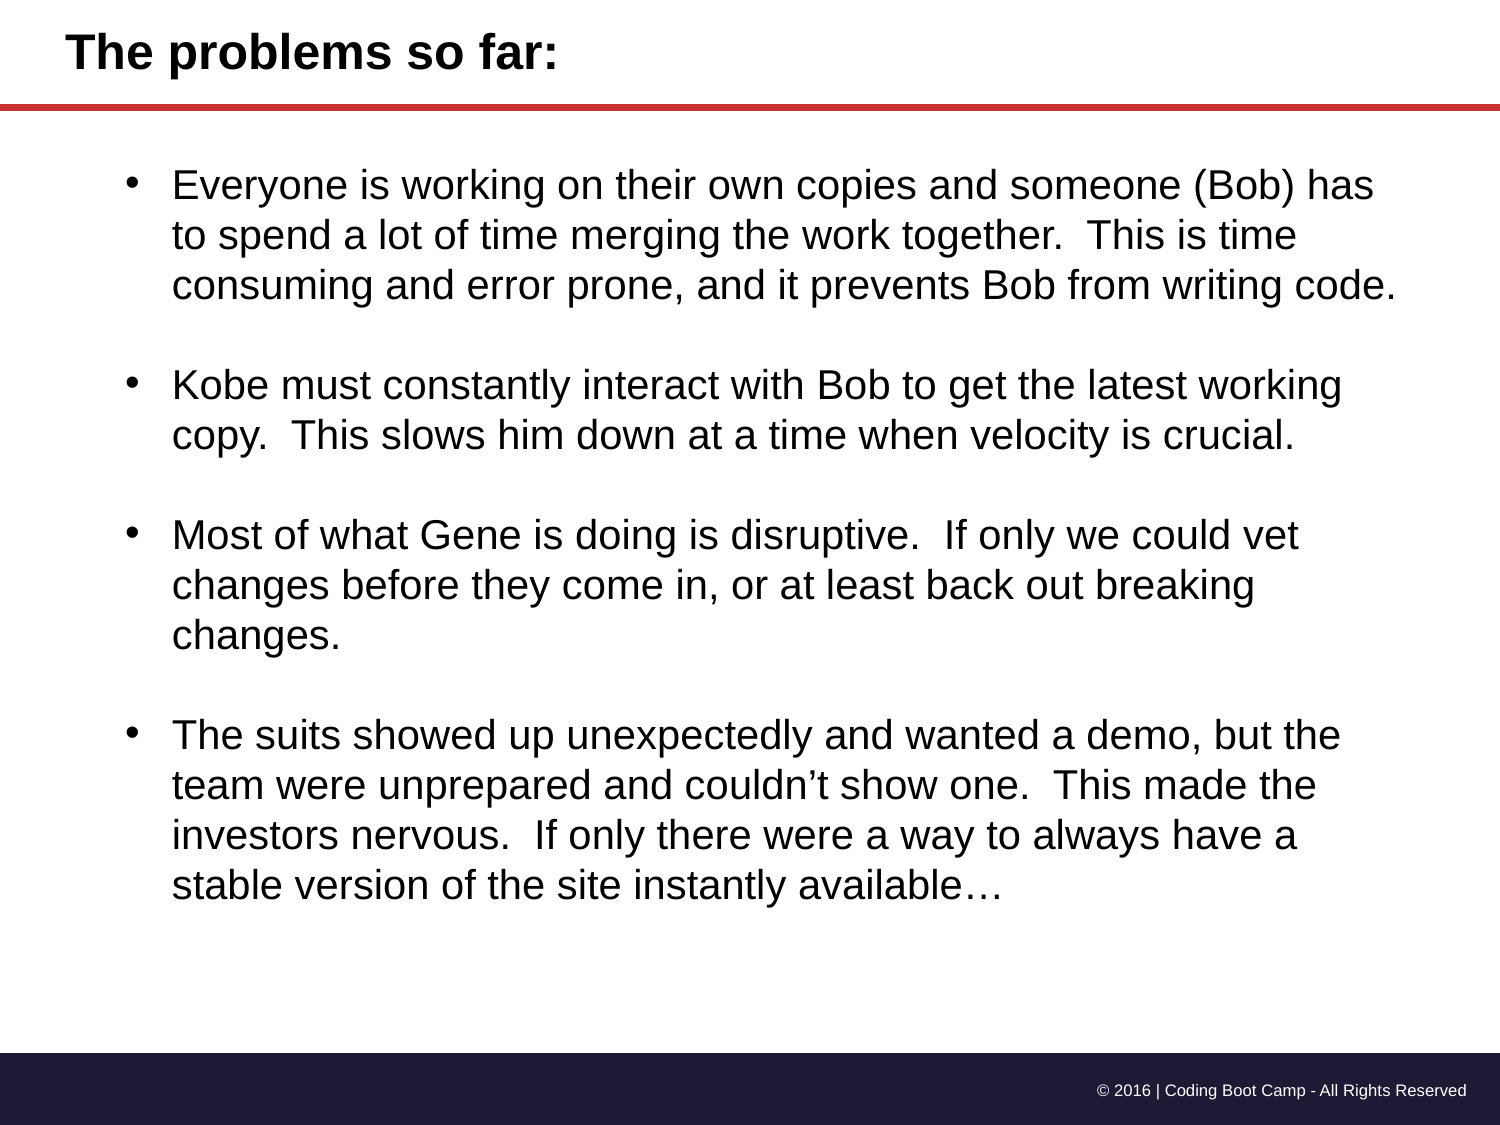

# The problems so far:
Everyone is working on their own copies and someone (Bob) has to spend a lot of time merging the work together.  This is time consuming and error prone, and it prevents Bob from writing code.
Kobe must constantly interact with Bob to get the latest working copy.  This slows him down at a time when velocity is crucial.
Most of what Gene is doing is disruptive.  If only we could vet changes before they come in, or at least back out breaking changes.
The suits showed up unexpectedly and wanted a demo, but the team were unprepared and couldn’t show one.  This made the investors nervous.  If only there were a way to always have a stable version of the site instantly available…